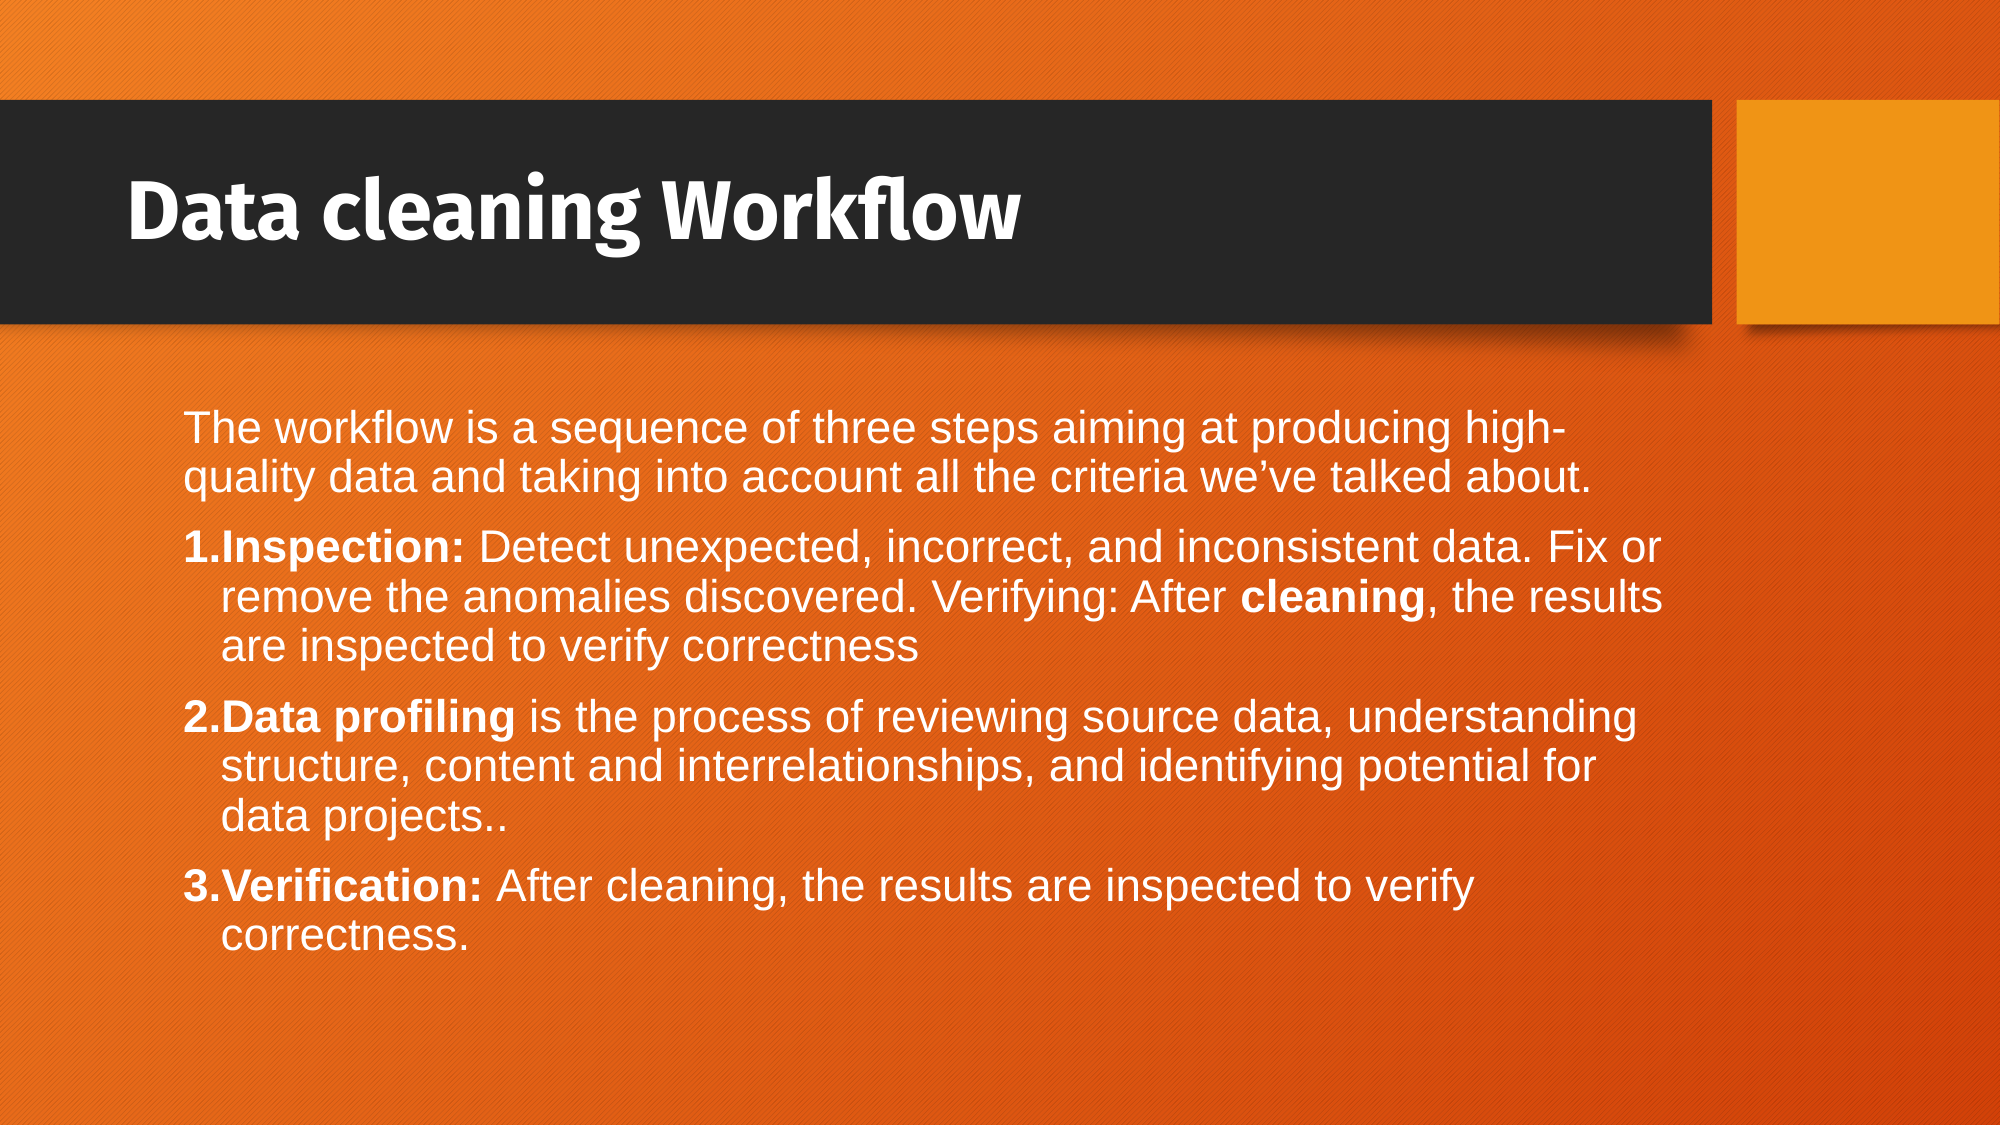

# Data cleaning Workflow
The workflow is a sequence of three steps aiming at producing high-quality data and taking into account all the criteria we’ve talked about.
Inspection: Detect unexpected, incorrect, and inconsistent data. Fix or remove the anomalies discovered. Verifying: After cleaning, the results are inspected to verify correctness
Data profiling is the process of reviewing source data, understanding structure, content and interrelationships, and identifying potential for data projects..
Verification: After cleaning, the results are inspected to verify correctness.